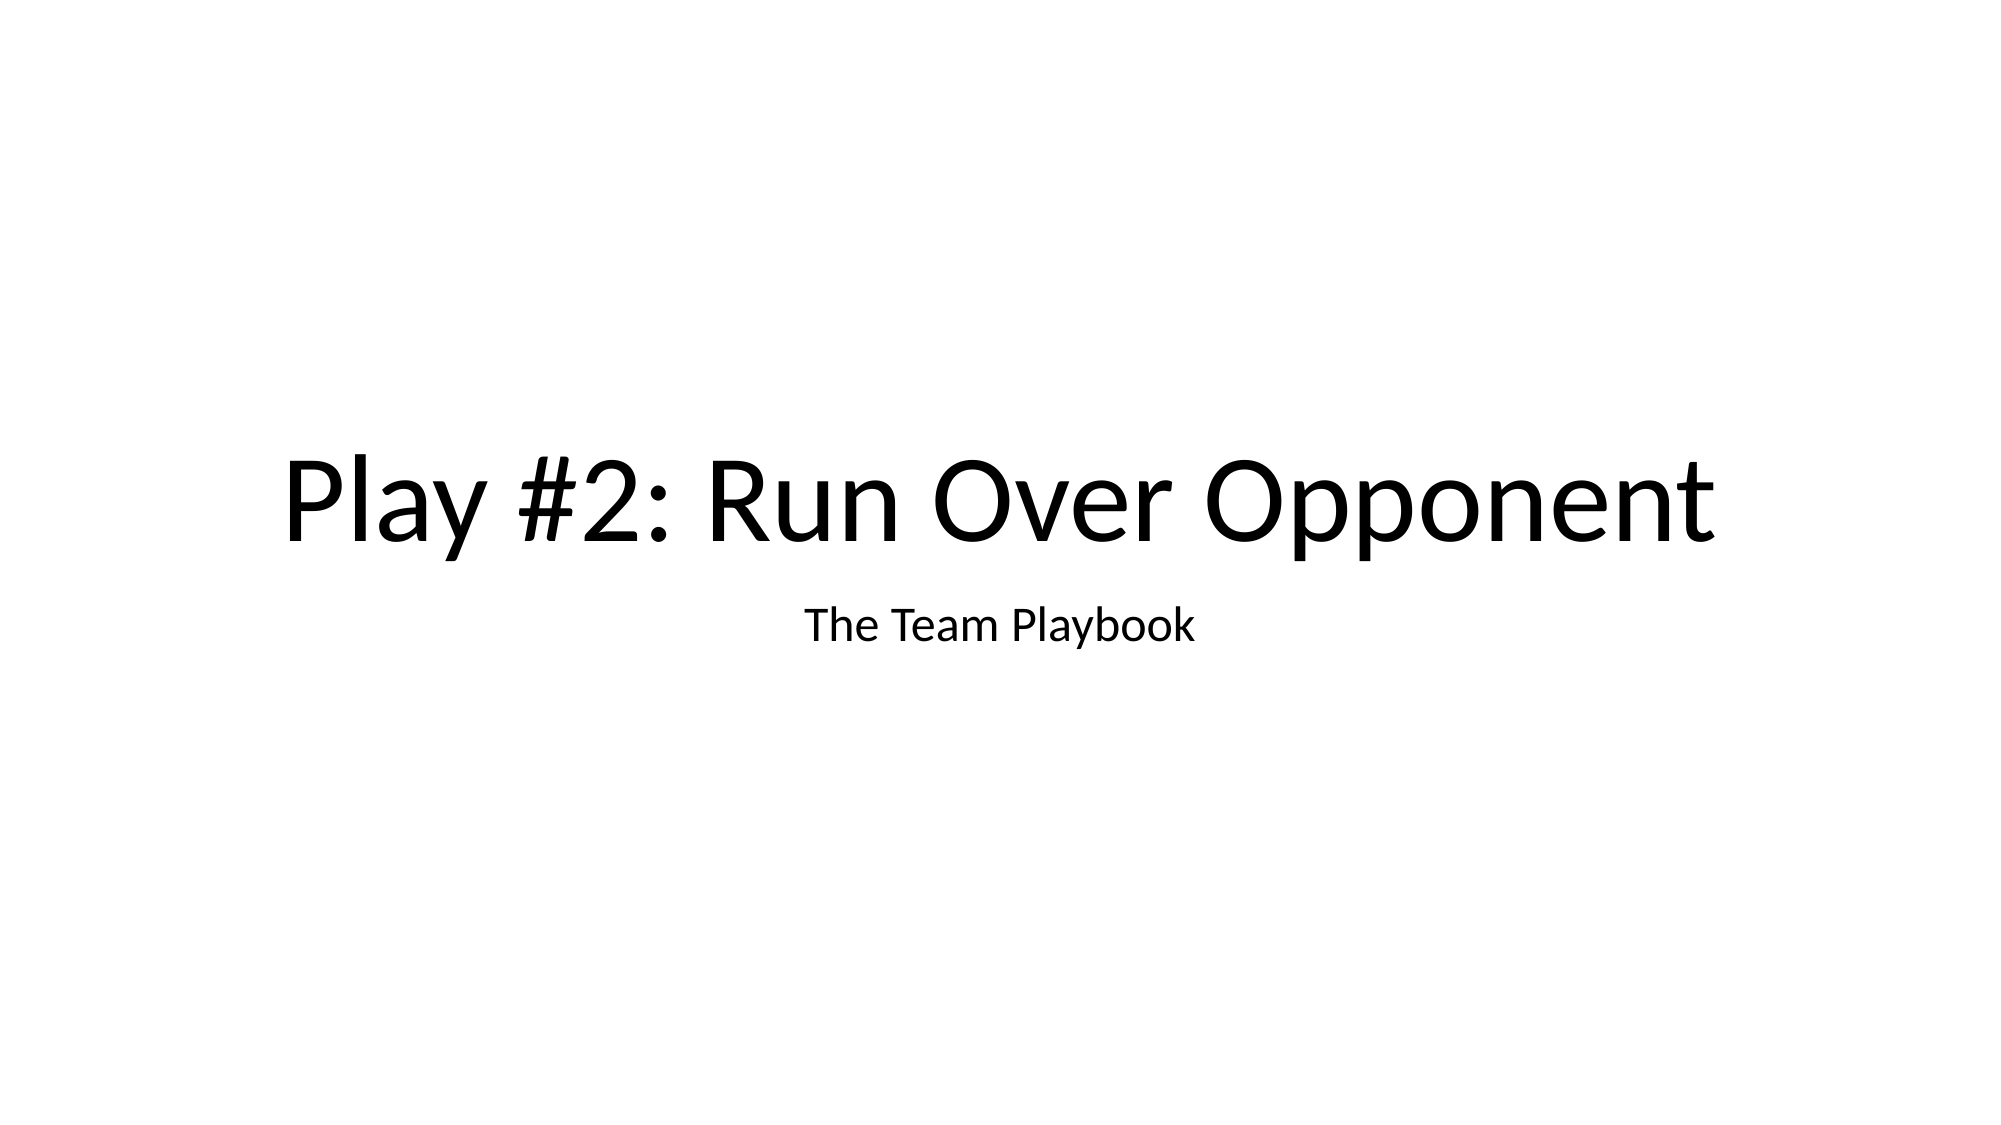

# Play #2: Run Over Opponent
The Team Playbook